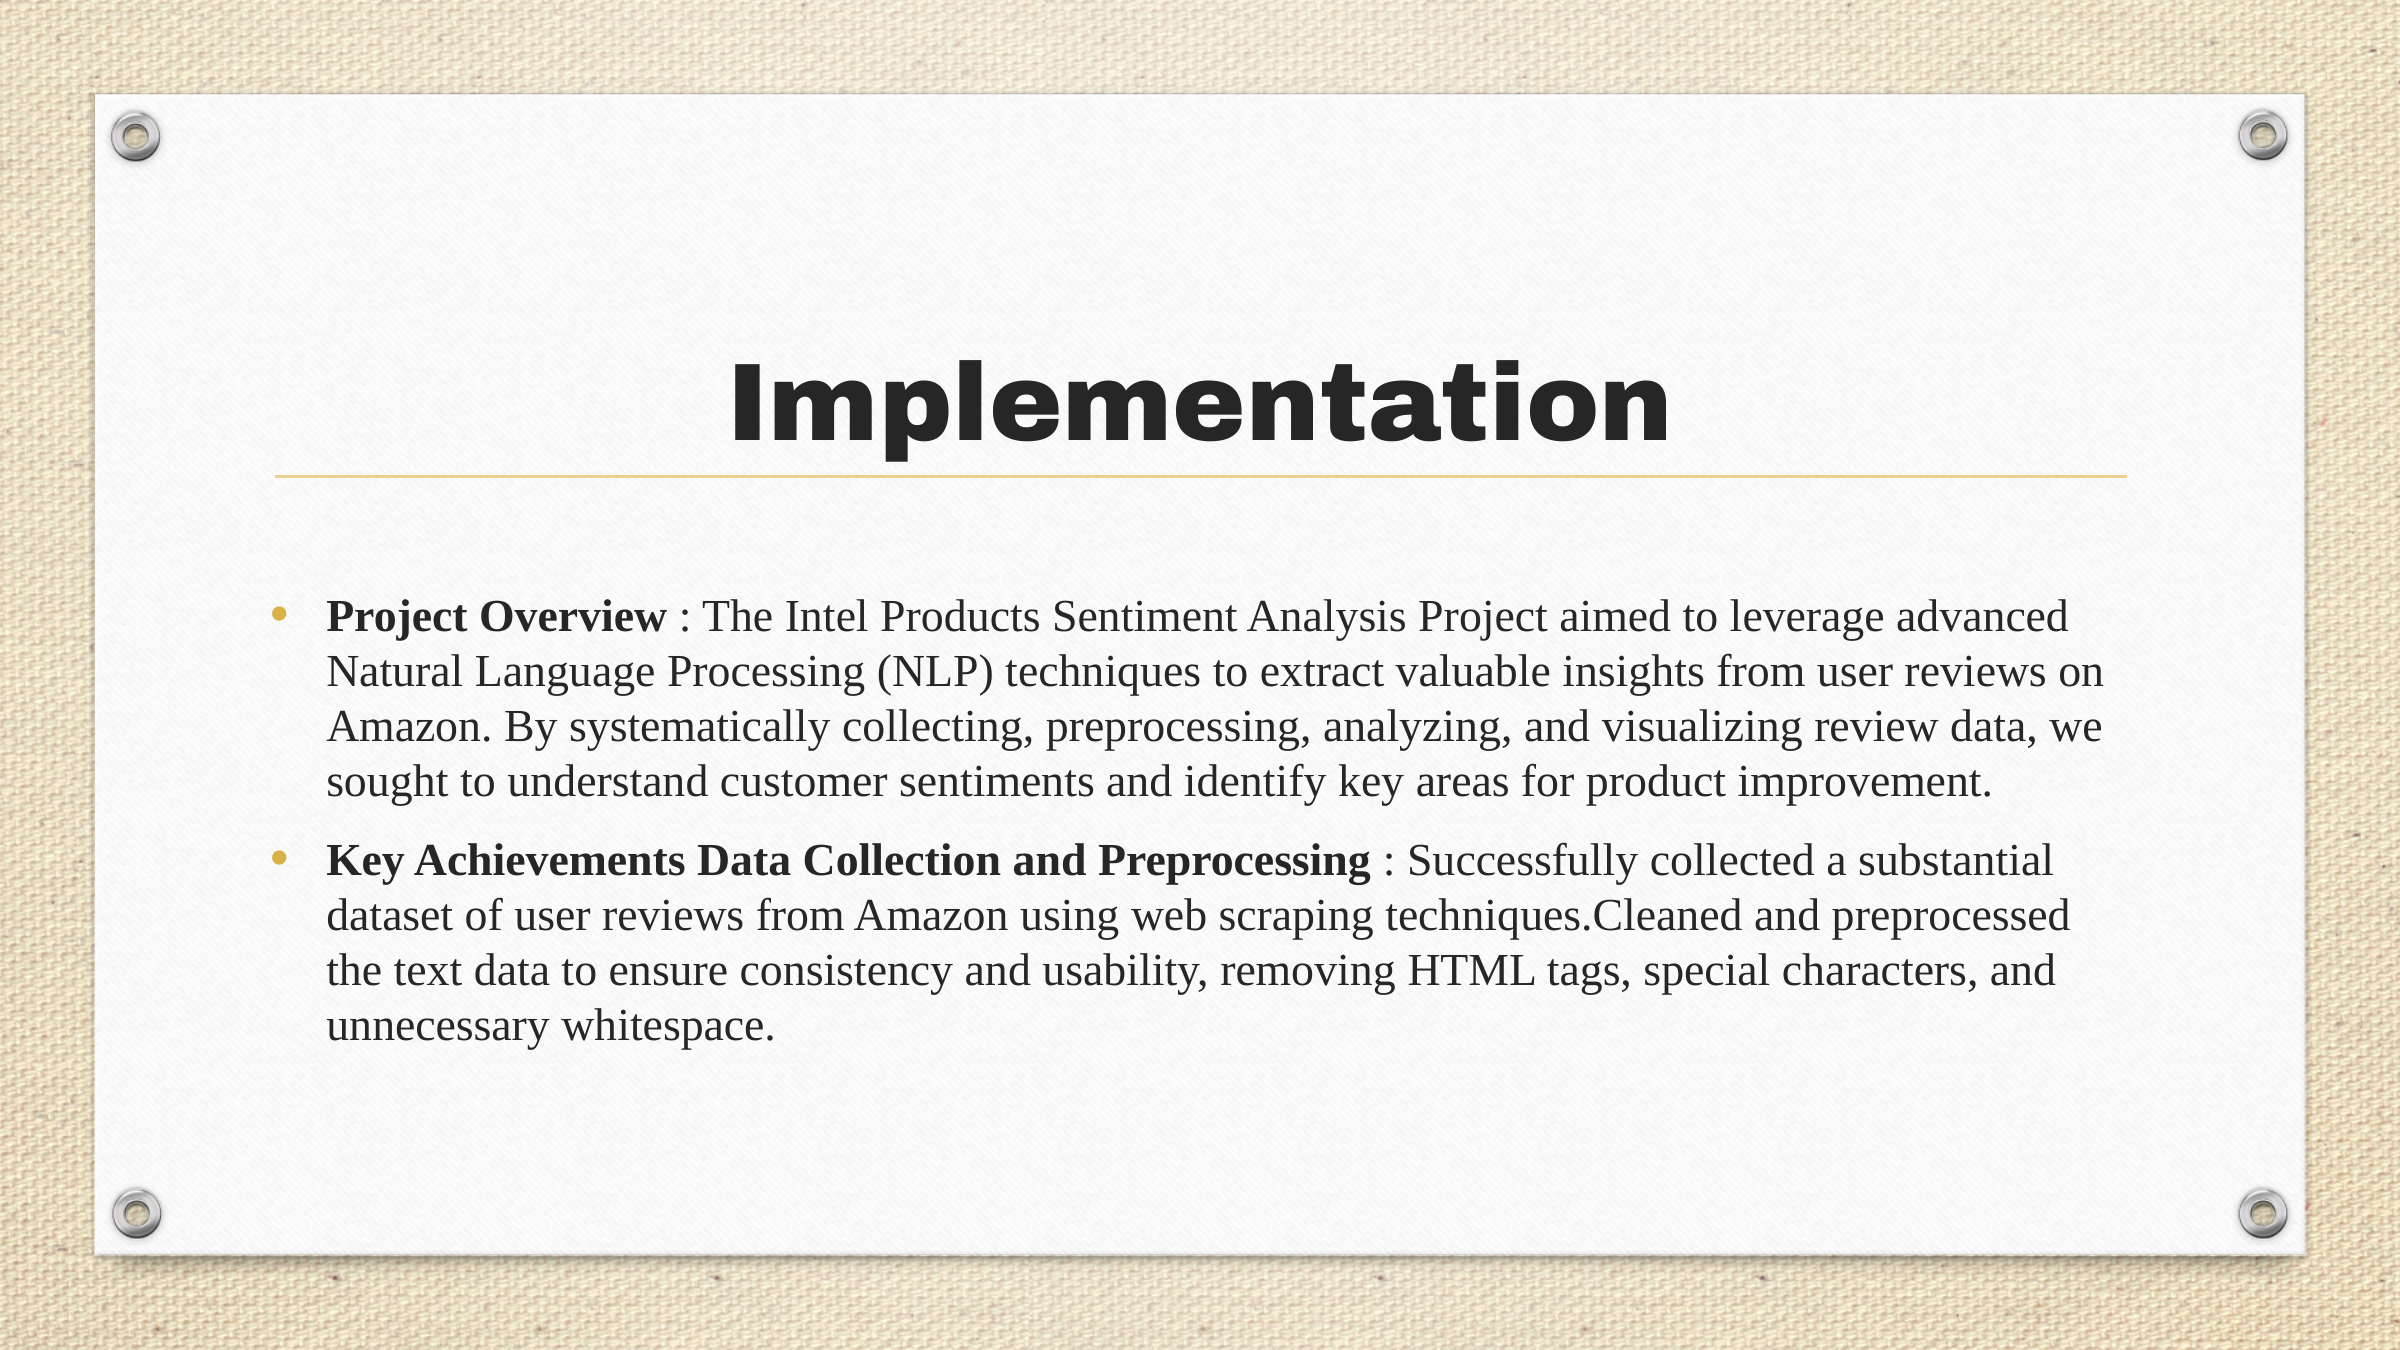

# Implementation
Project Overview : The Intel Products Sentiment Analysis Project aimed to leverage advanced Natural Language Processing (NLP) techniques to extract valuable insights from user reviews on Amazon. By systematically collecting, preprocessing, analyzing, and visualizing review data, we sought to understand customer sentiments and identify key areas for product improvement.
Key Achievements Data Collection and Preprocessing : Successfully collected a substantial dataset of user reviews from Amazon using web scraping techniques.Cleaned and preprocessed the text data to ensure consistency and usability, removing HTML tags, special characters, and unnecessary whitespace.